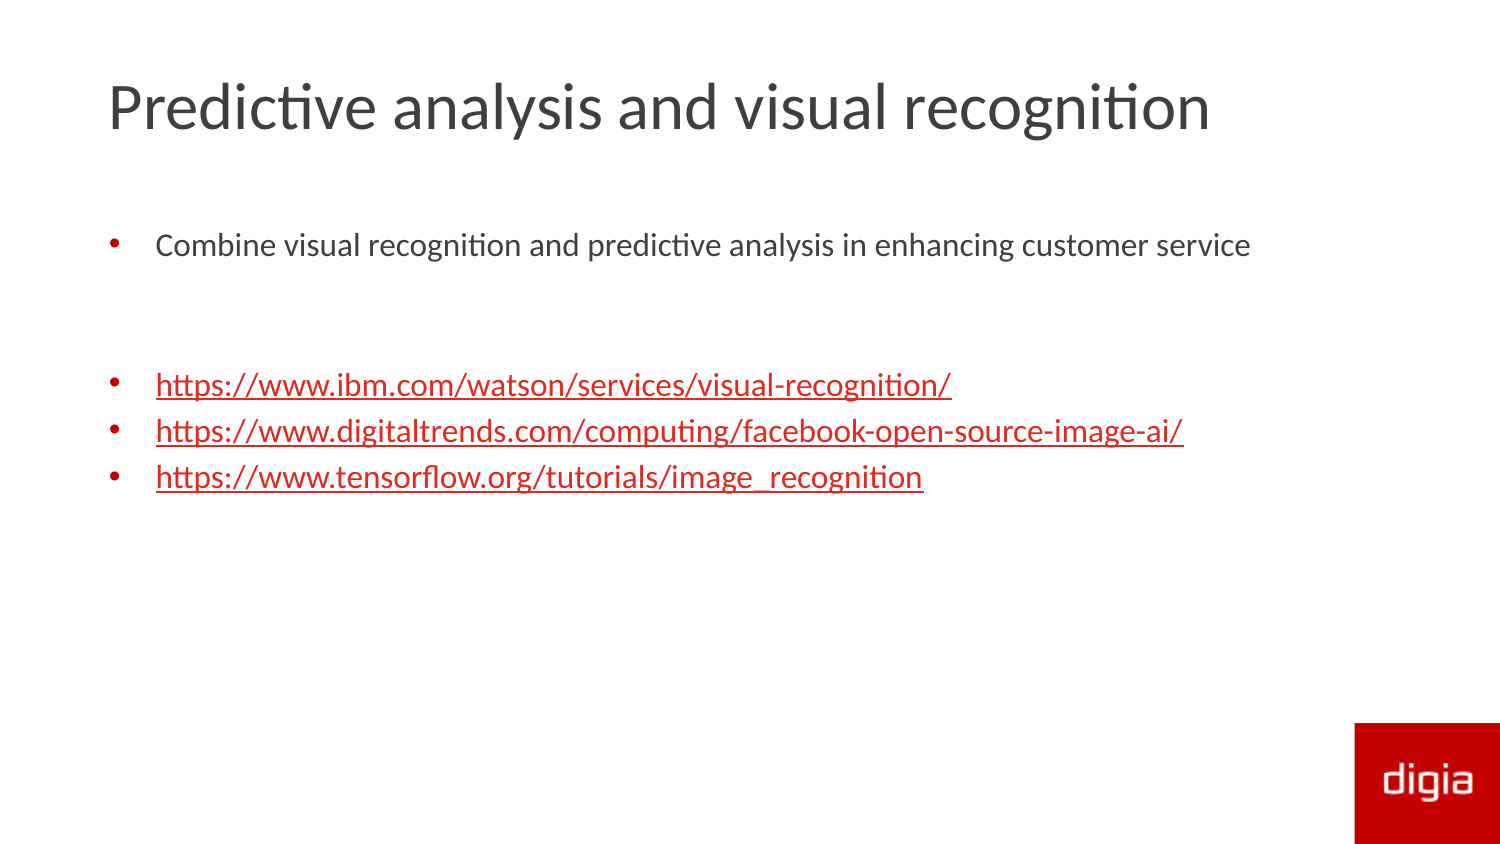

# Predictive analysis and visual recognition
Combine visual recognition and predictive analysis in enhancing customer service

https://www.ibm.com/watson/services/visual-recognition/
https://www.digitaltrends.com/computing/facebook-open-source-image-ai/
https://www.tensorflow.org/tutorials/image_recognition